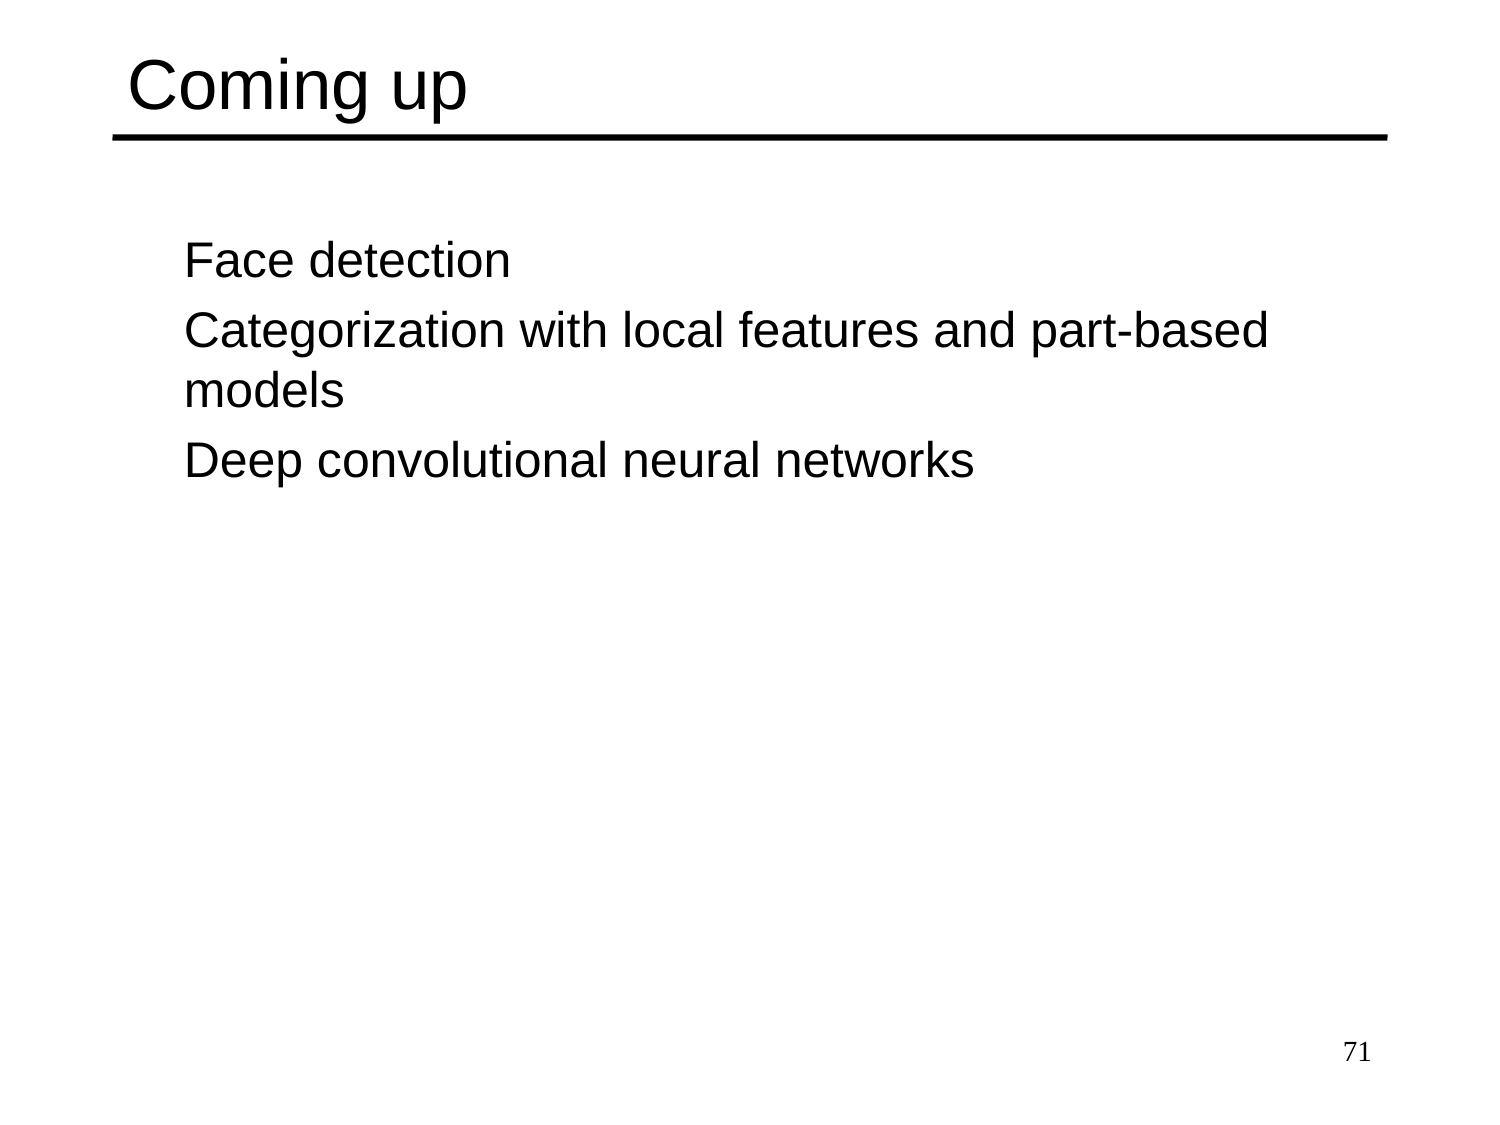

# Coming up

	Face detection
	Categorization with local features and part-based models
	Deep convolutional neural networks
71